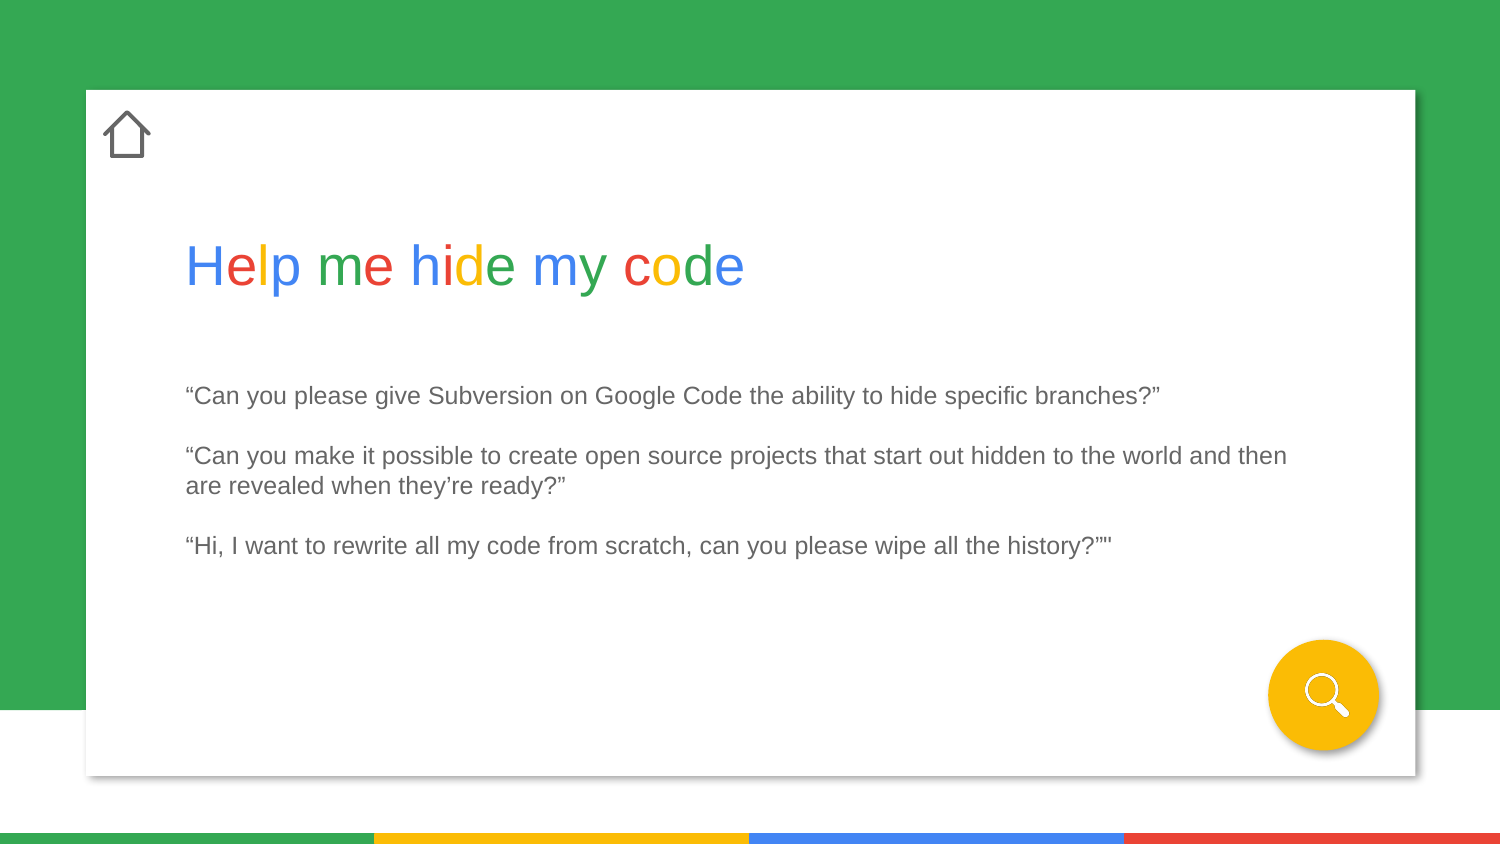

Help me hide my code
“Can you please give Subversion on Google Code the ability to hide specific branches?”

“Can you make it possible to create open source projects that start out hidden to the world and then are revealed when they’re ready?”

“Hi, I want to rewrite all my code from scratch, can you please wipe all the history?”"